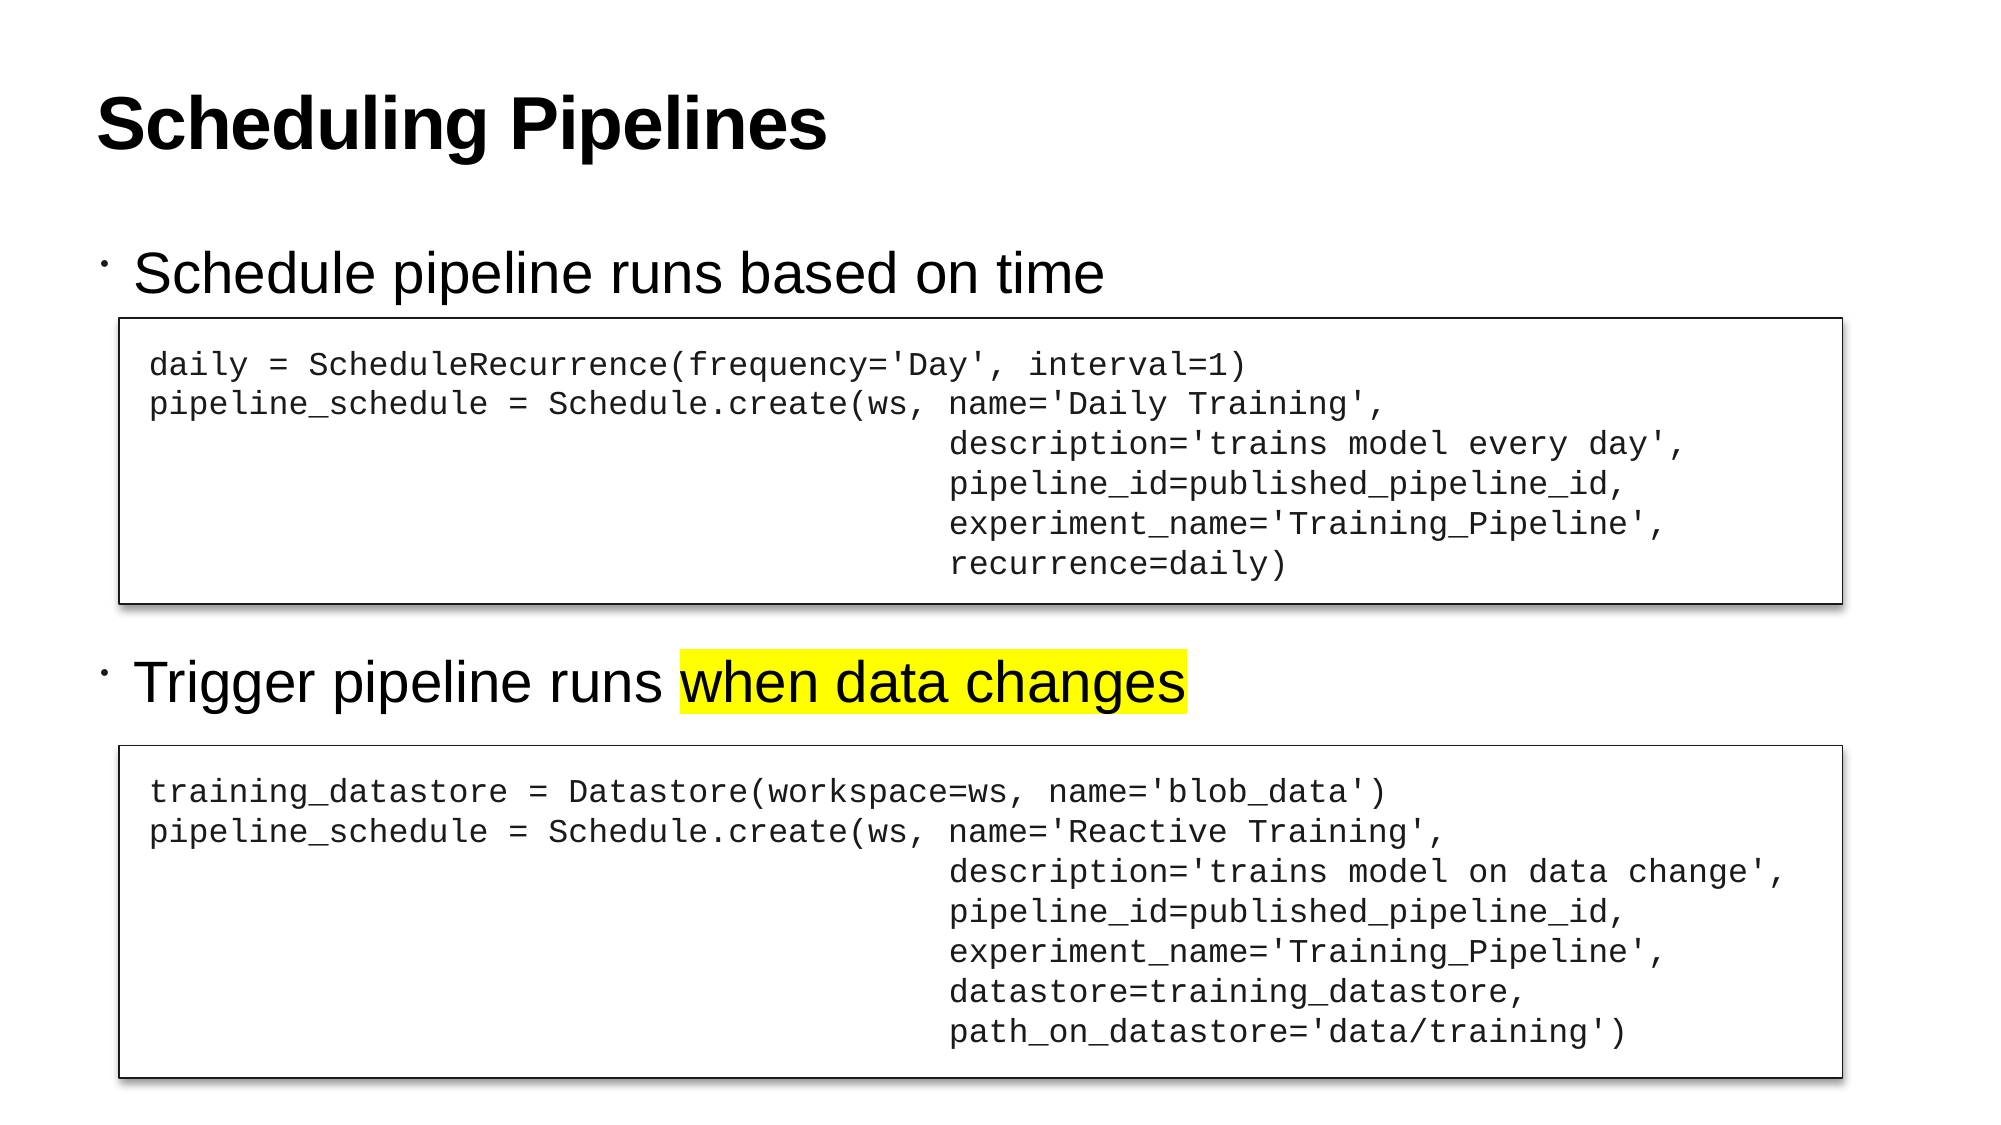

# Scheduling Pipelines
Schedule pipeline runs based on time

Trigger pipeline runs when data changes
daily = ScheduleRecurrence(frequency='Day', interval=1)
pipeline_schedule = Schedule.create(ws, name='Daily Training',
                                        description='trains model every day',
                                        pipeline_id=published_pipeline_id,
                                        experiment_name='Training_Pipeline',
                                        recurrence=daily)
training_datastore = Datastore(workspace=ws, name='blob_data')
pipeline_schedule = Schedule.create(ws, name='Reactive Training',
                                        description='trains model on data change',
                                        pipeline_id=published_pipeline_id,
                                        experiment_name='Training_Pipeline',
                                        datastore=training_datastore,
                                        path_on_datastore='data/training')